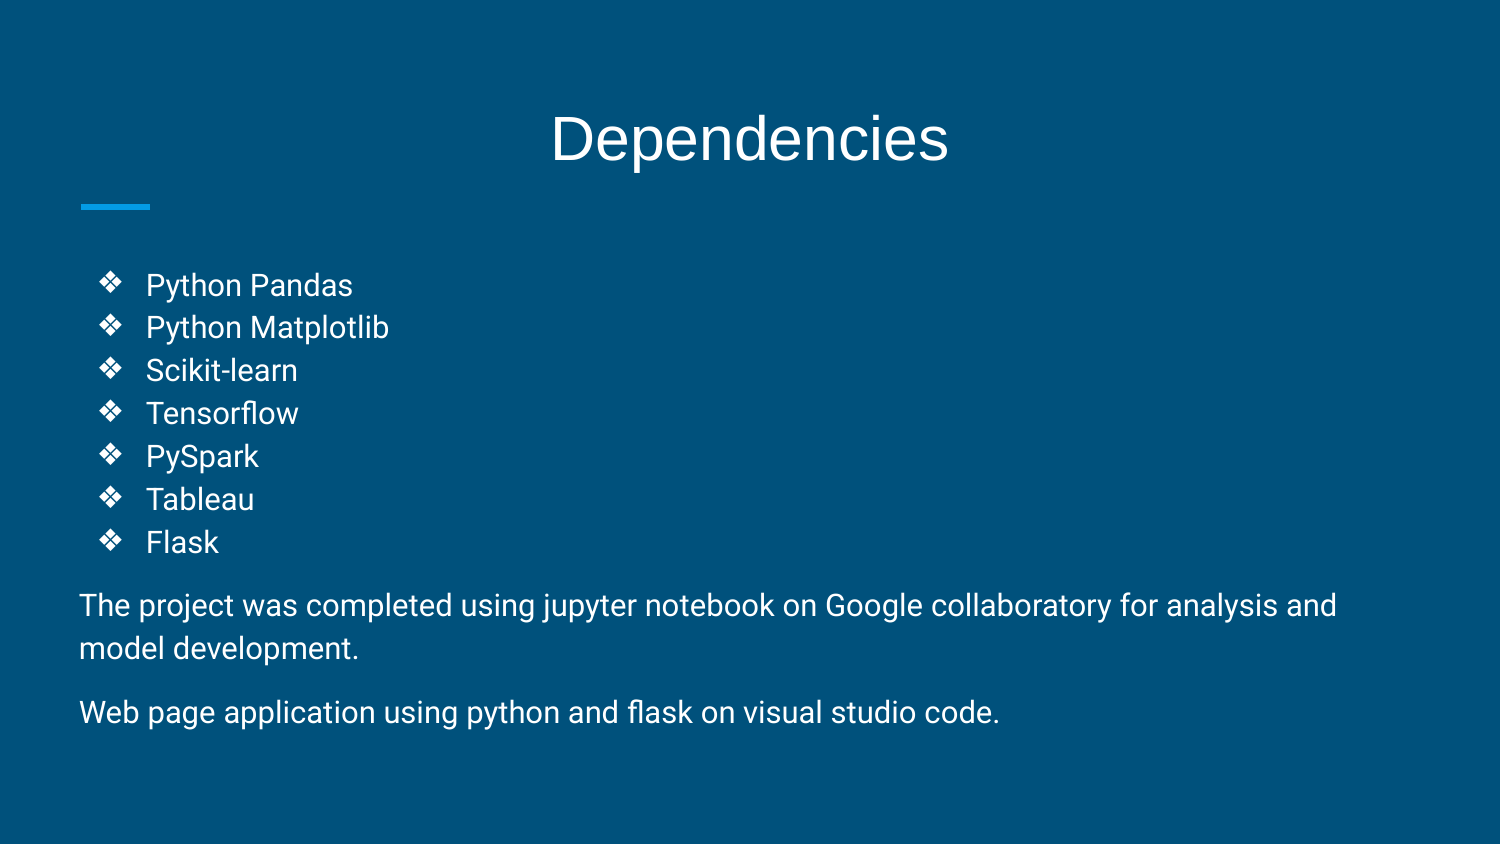

# Dependencies
Python Pandas
Python Matplotlib
Scikit-learn
Tensorflow
PySpark
Tableau
Flask
The project was completed using jupyter notebook on Google collaboratory for analysis and model development.
Web page application using python and flask on visual studio code.